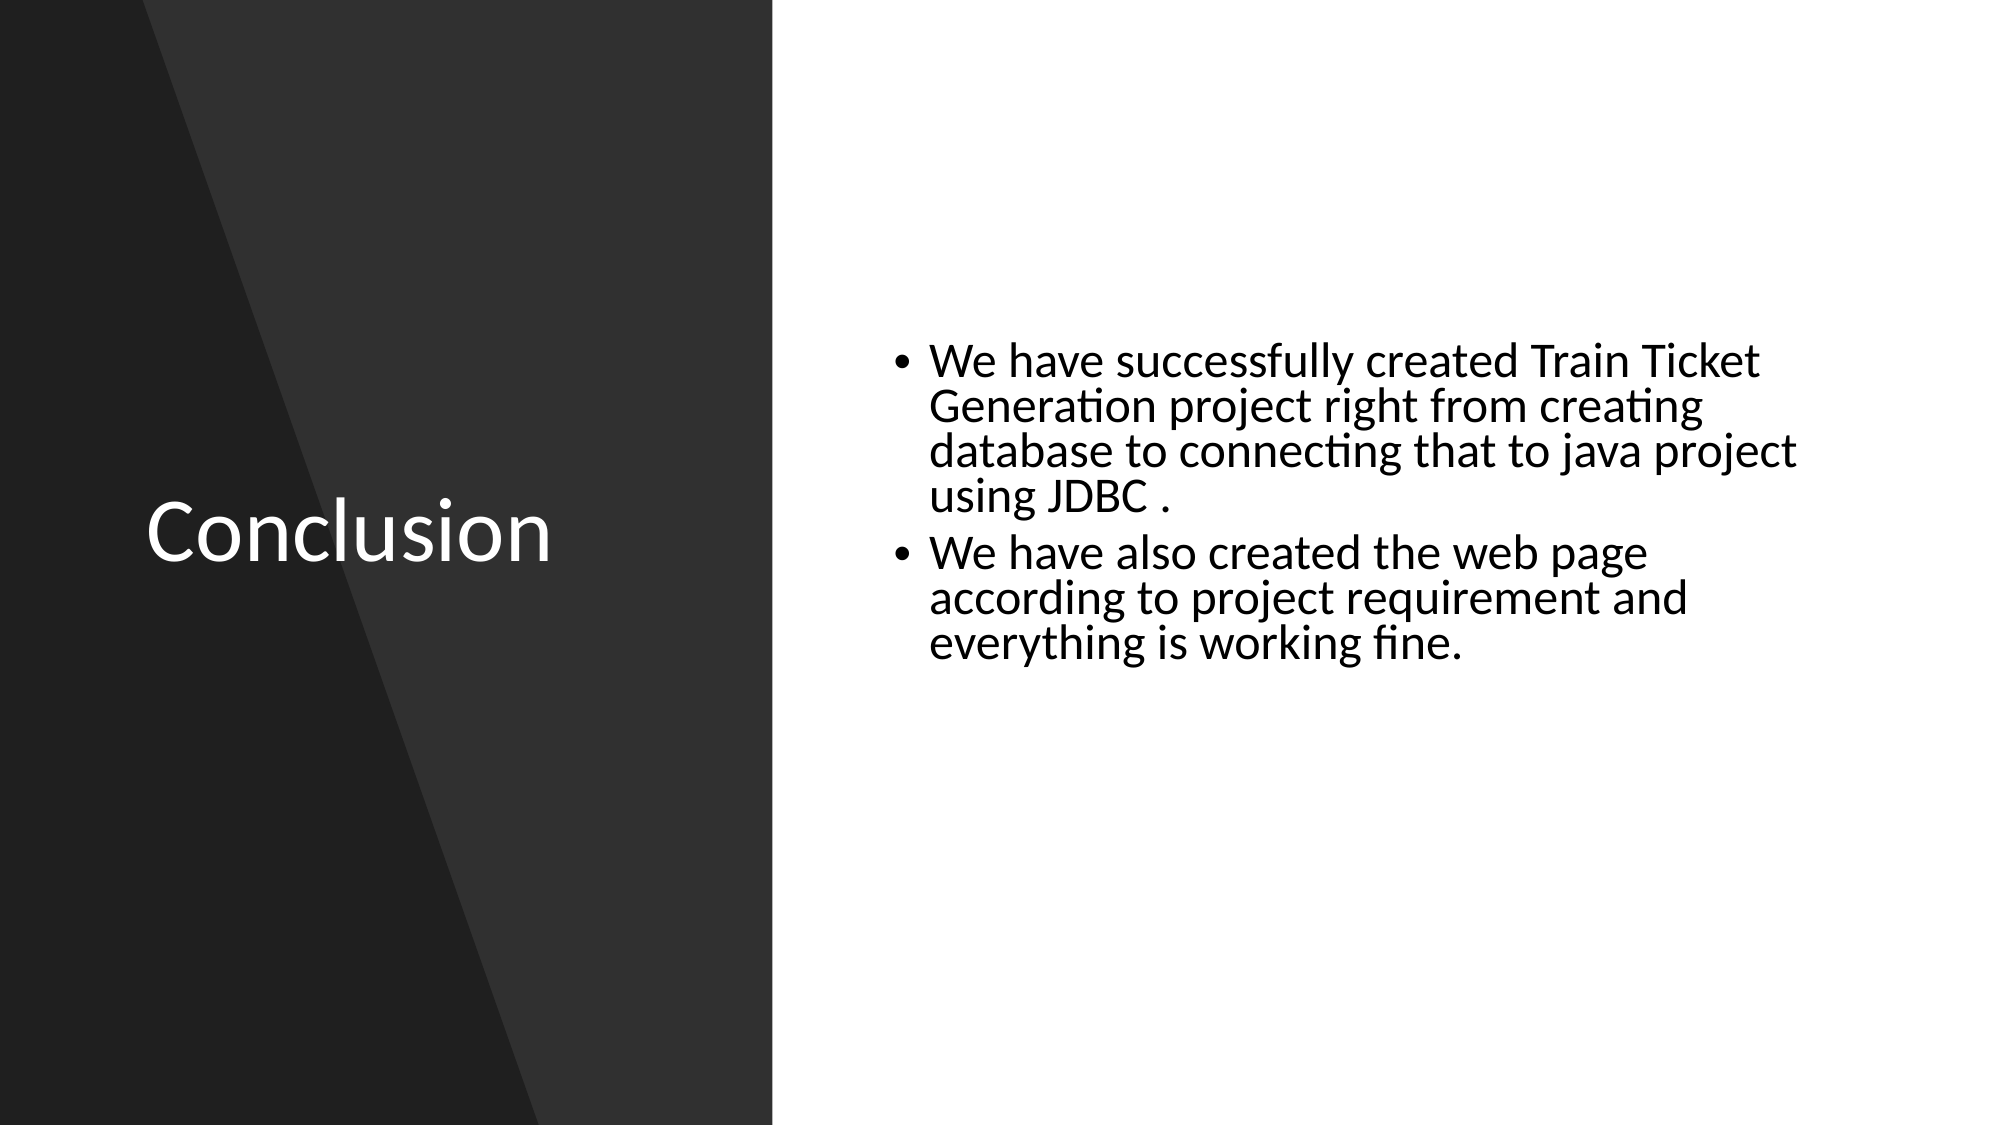

Conclusion
We have successfully created Train Ticket  Generation project right from creating database to connecting that to java project using JDBC .
We have also created the web page according to project requirement and everything is working fine.